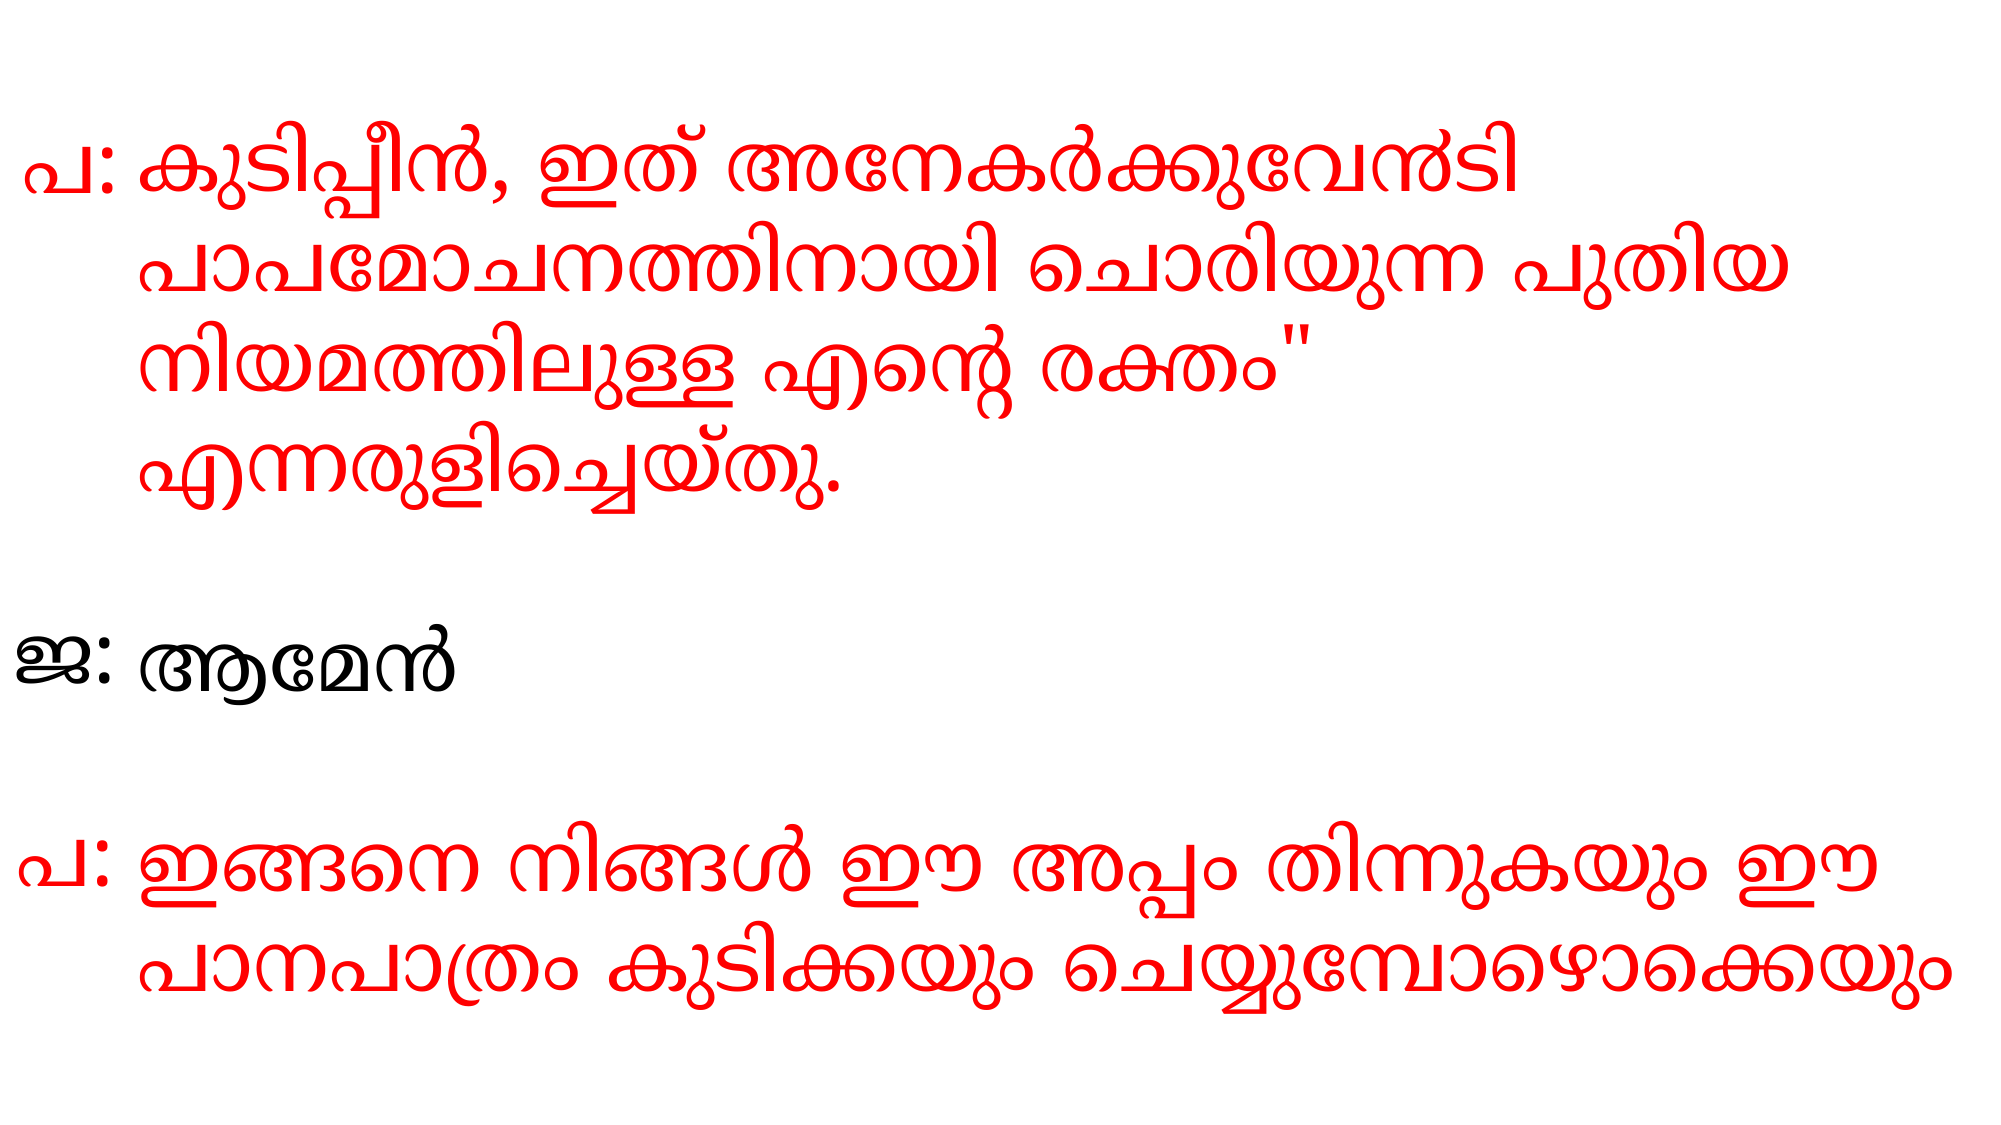

കുടിപ്പീന്‍, ഇത് അനേകര്‍ക്കുവേ൯ടി പാപമോചനത്തിനായി ചൊരിയുന്ന പുതിയ നിയമത്തിലുള്ള എന്‍റെ രക്തം" എന്നരുളിച്ചെയ്തു.

ആമേന്‍

ഇങ്ങനെ നിങ്ങള്‍ ഈ അപ്പം തിന്നുകയും ഈ പാനപാത്രം കുടിക്കയും ചെയ്യുമ്പോഴൊക്കെയും
പ:

ജ:
പ: